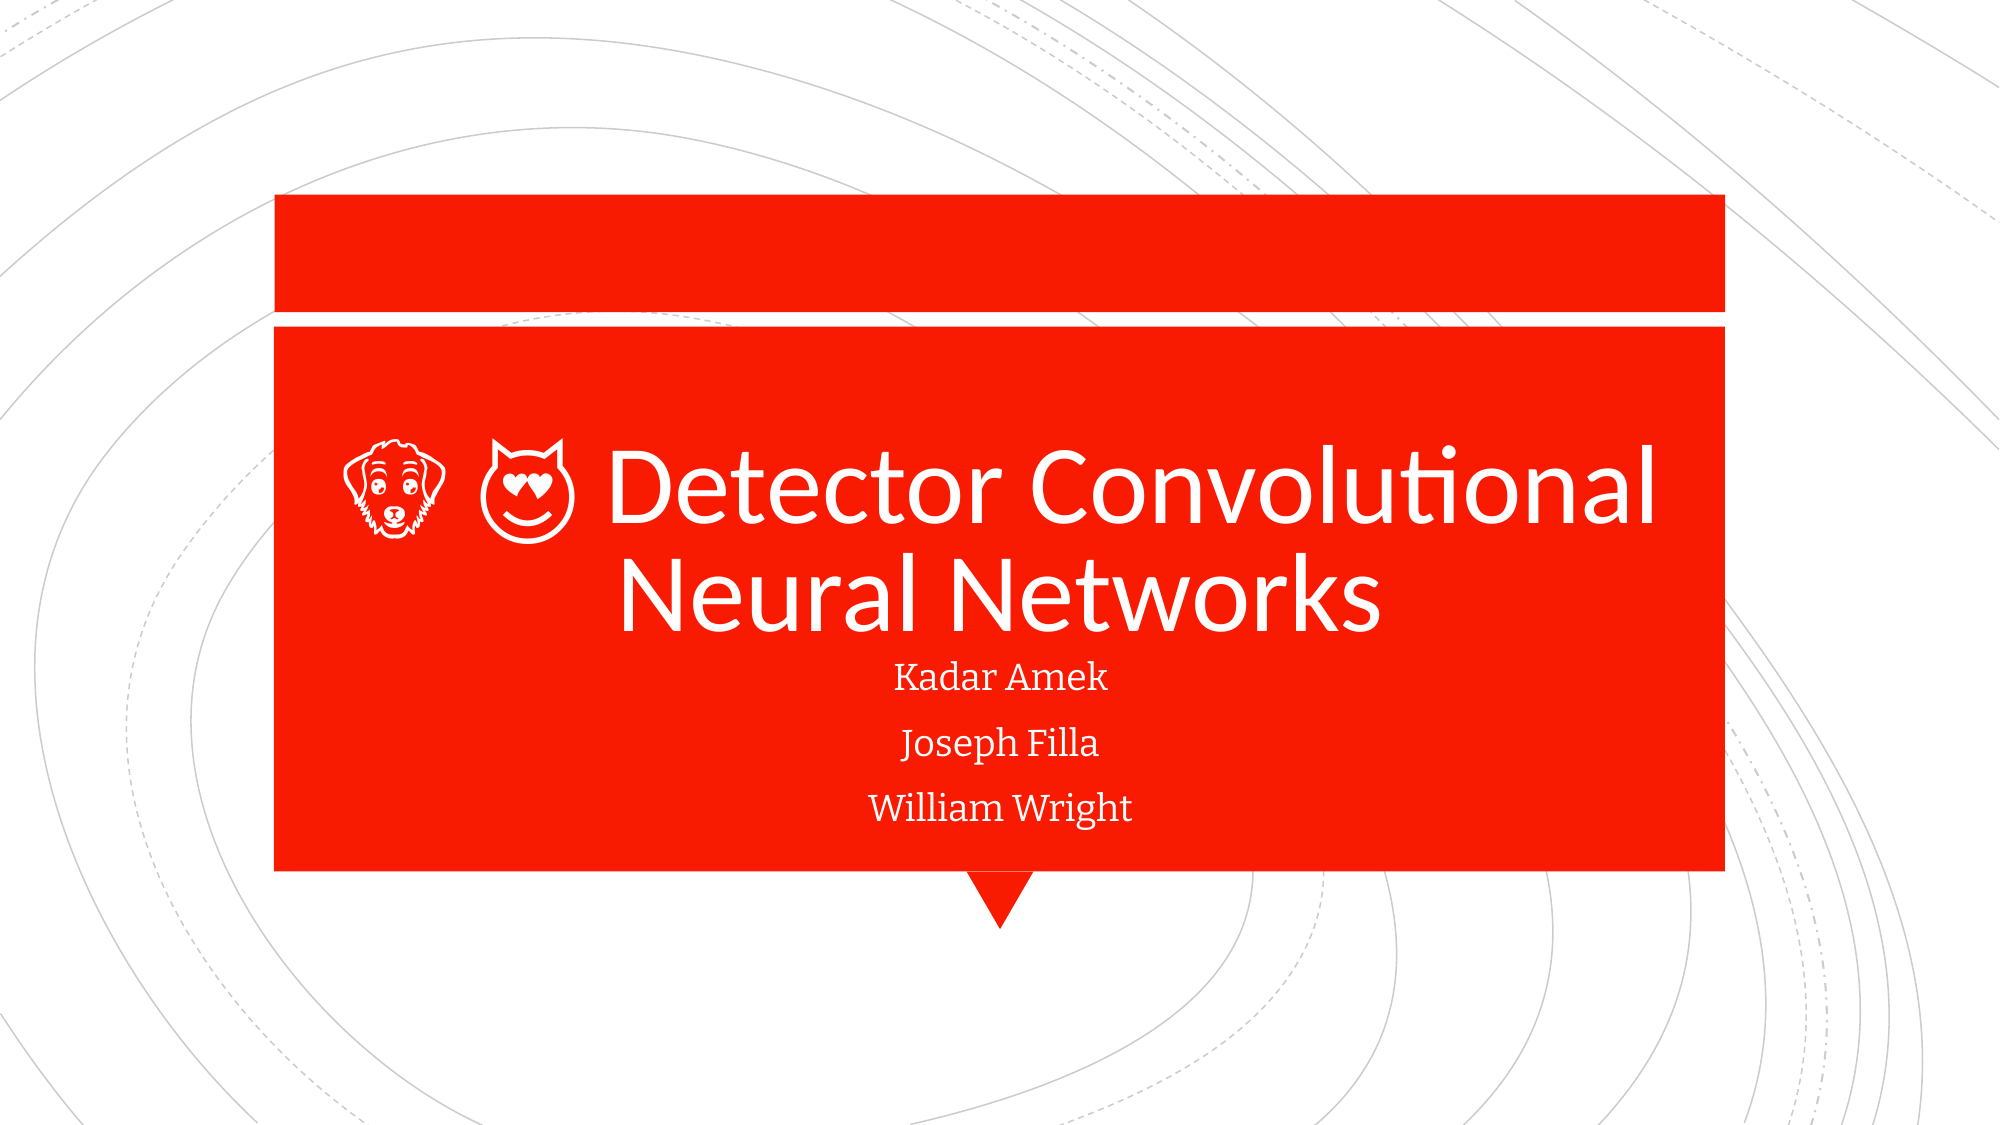

# 🐶 😻 Detector Convolutional Neural Networks
Kadar Amek
Joseph Filla
William Wright